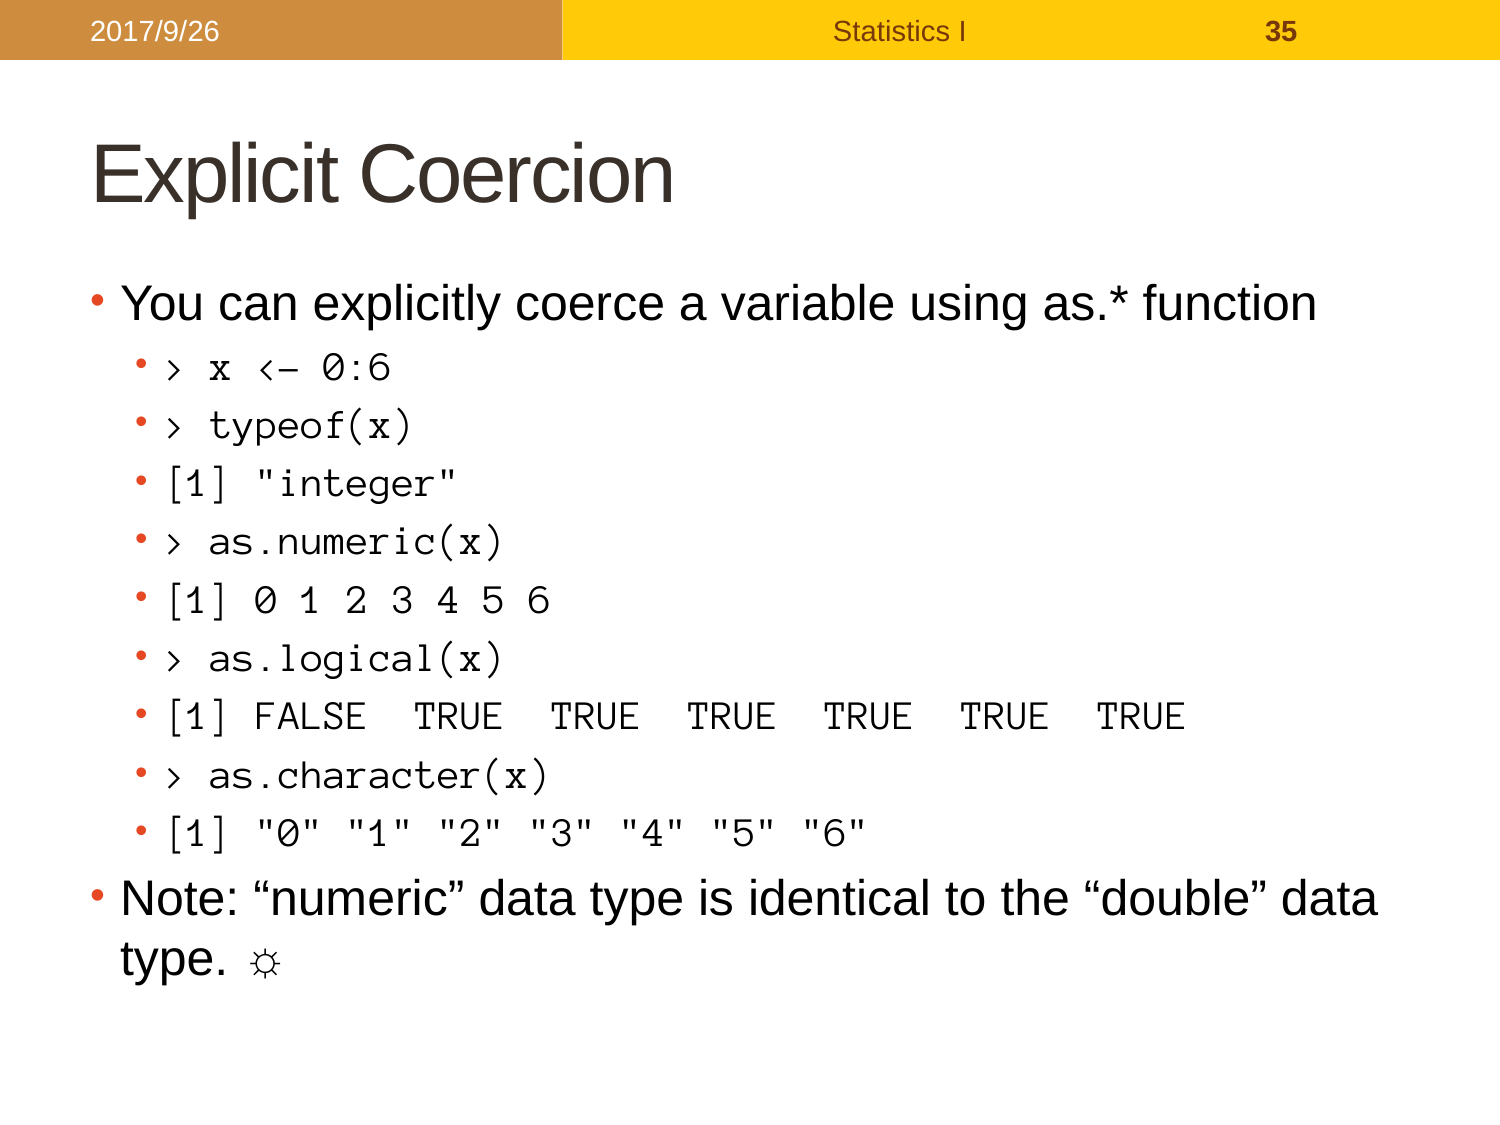

2017/9/26
Statistics I
35
# Explicit Coercion
You can explicitly coerce a variable using as.* function
> x <- 0:6
> typeof(x)
[1] "integer"
> as.numeric(x)
[1] 0 1 2 3 4 5 6
> as.logical(x)
[1] FALSE  TRUE  TRUE  TRUE  TRUE  TRUE  TRUE
> as.character(x)
[1] "0" "1" "2" "3" "4" "5" "6"
Note: “numeric” data type is identical to the “double” data type. ☼